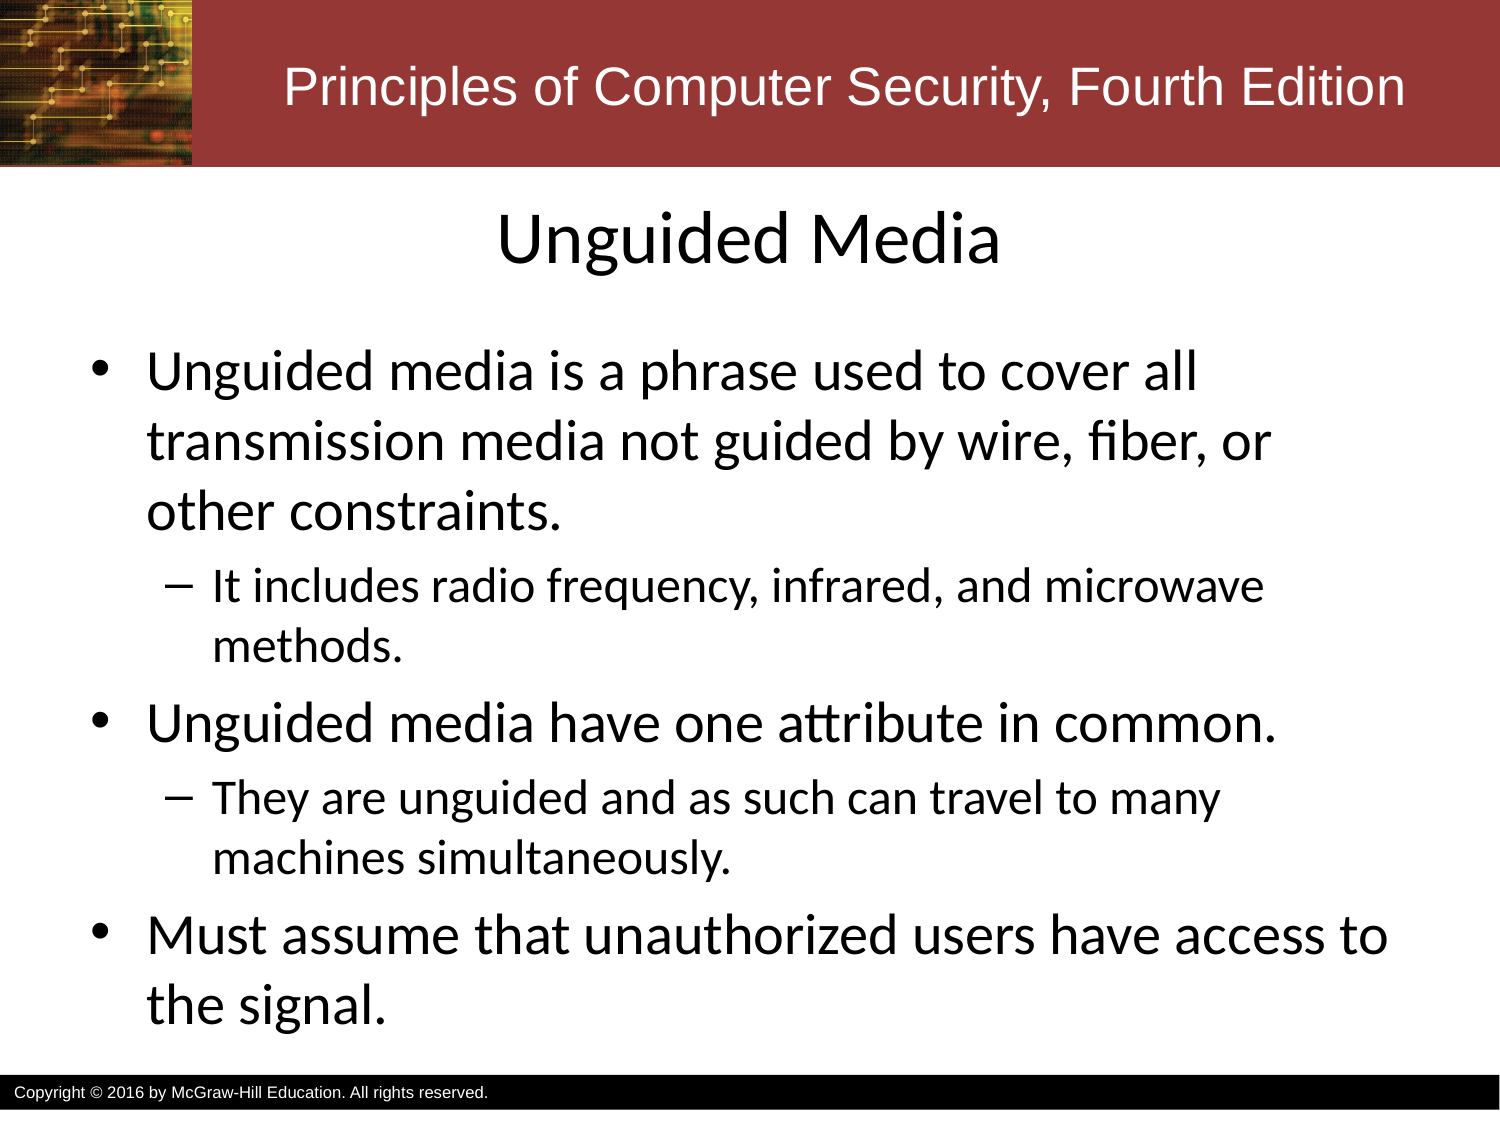

# Unguided Media
Unguided media is a phrase used to cover all transmission media not guided by wire, fiber, or other constraints.
It includes radio frequency, infrared, and microwave methods.
Unguided media have one attribute in common.
They are unguided and as such can travel to many machines simultaneously.
Must assume that unauthorized users have access to the signal.